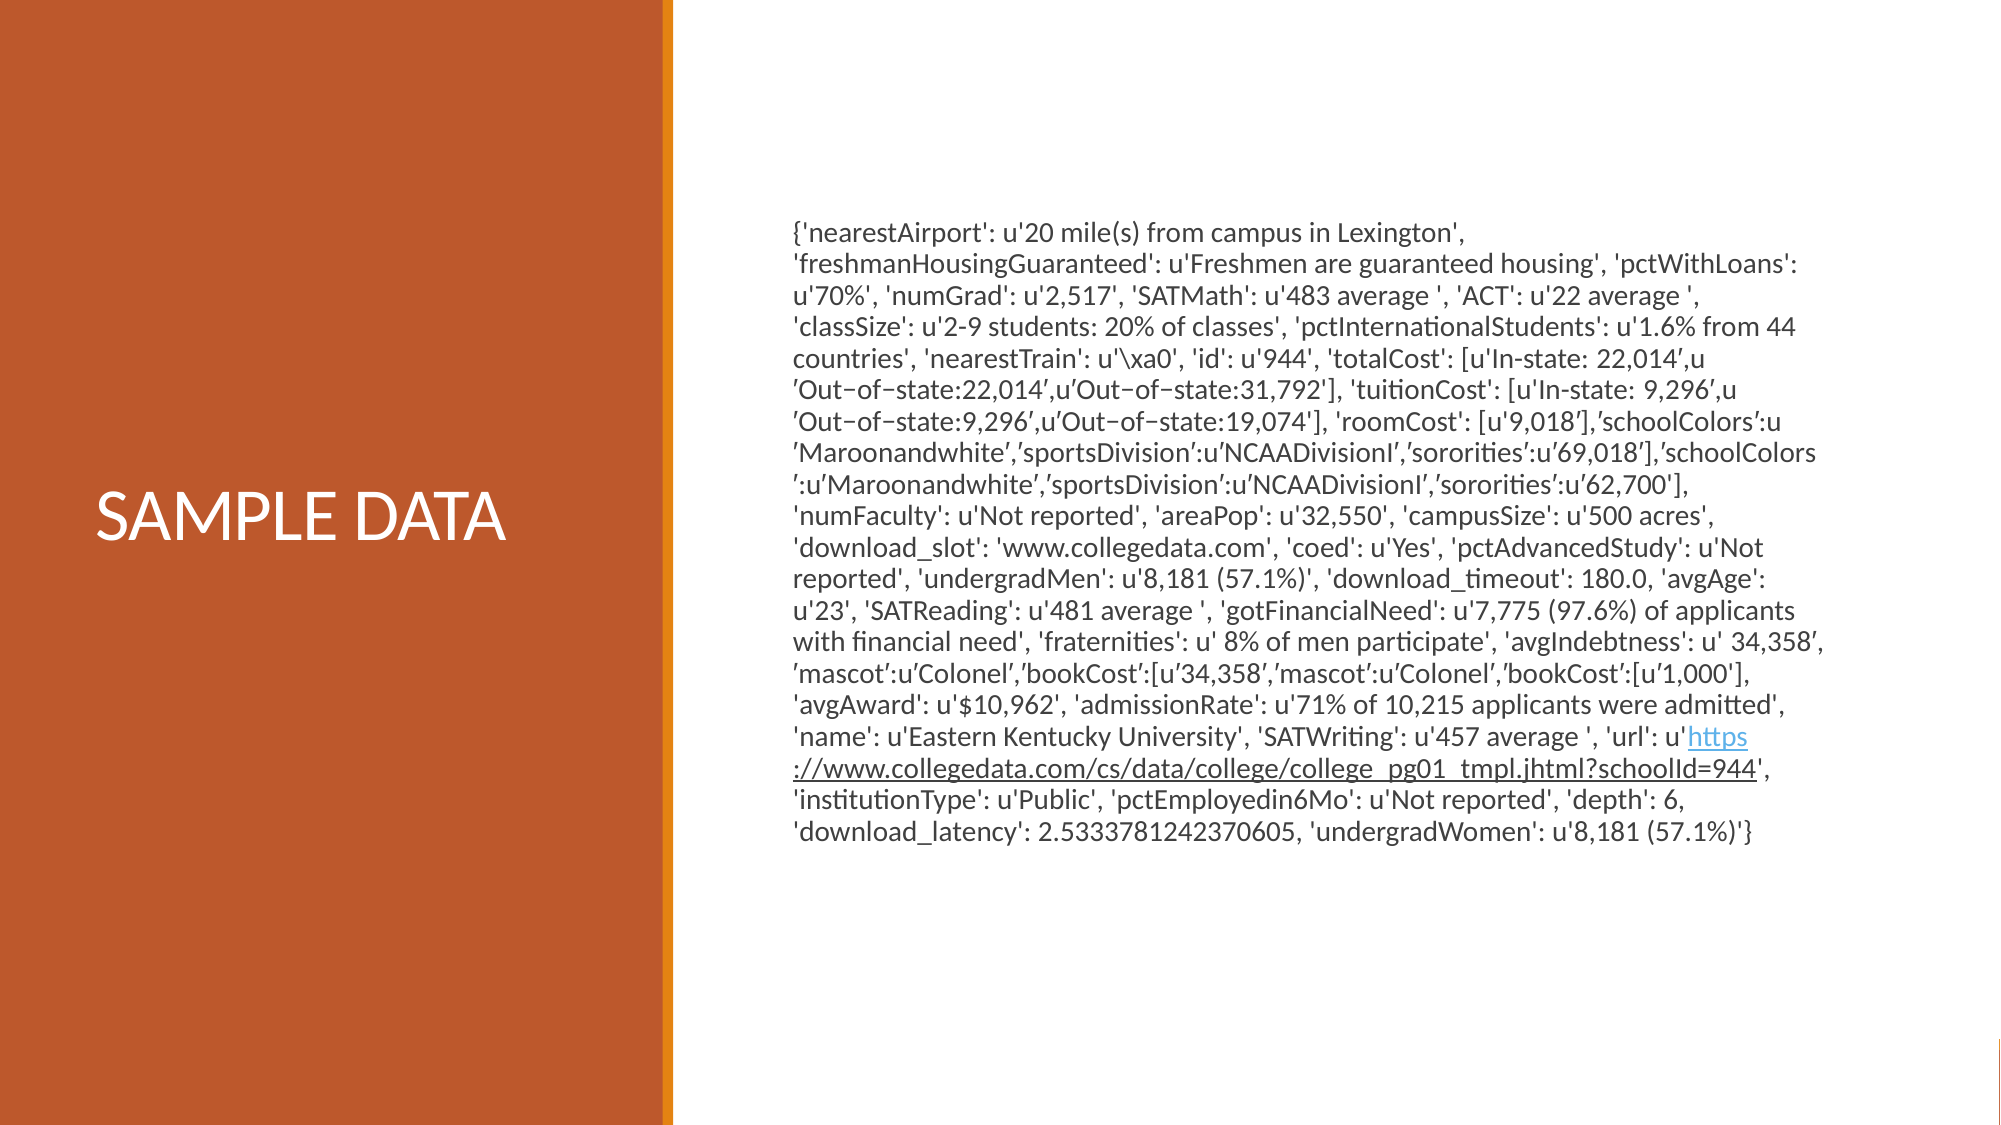

# SAMPLE DATA
{'nearestAirport': u'20 mile(s) from campus in Lexington', 'freshmanHousingGuaranteed': u'Freshmen are guaranteed housing', 'pctWithLoans': u'70%', 'numGrad': u'2,517', 'SATMath': u'483 average ', 'ACT': u'22 average ', 'classSize': u'2-9 students: 20% of classes', 'pctInternationalStudents': u'1.6% from 44 countries', 'nearestTrain': u'\xa0', 'id': u'944', 'totalCost': [u'In-state: 22,014′,u′Out−of−state:22,014′,u′Out−of−state:31,792'], 'tuitionCost': [u'In-state: 9,296′,u′Out−of−state:9,296′,u′Out−of−state:19,074'], 'roomCost': [u'9,018′],′schoolColors′:u′Maroonandwhite′,′sportsDivision′:u′NCAADivisionI′,′sororities′:u′69,018′],′schoolColors′:u′Maroonandwhite′,′sportsDivision′:u′NCAADivisionI′,′sororities′:u′62,700'], 'numFaculty': u'Not reported', 'areaPop': u'32,550', 'campusSize': u'500 acres', 'download_slot': 'www.collegedata.com', 'coed': u'Yes', 'pctAdvancedStudy': u'Not reported', 'undergradMen': u'8,181 (57.1%)', 'download_timeout': 180.0, 'avgAge': u'23', 'SATReading': u'481 average ', 'gotFinancialNeed': u'7,775 (97.6%) of applicants with financial need', 'fraternities': u' 8% of men participate', 'avgIndebtness': u' 34,358′,′mascot′:u′Colonel′,′bookCost′:[u′34,358′,′mascot′:u′Colonel′,′bookCost′:[u′1,000'], 'avgAward': u'$10,962', 'admissionRate': u'71% of 10,215 applicants were admitted', 'name': u'Eastern Kentucky University', 'SATWriting': u'457 average ', 'url': u'https://www.collegedata.com/cs/data/college/college_pg01_tmpl.jhtml?schoolId=944', 'institutionType': u'Public', 'pctEmployedin6Mo': u'Not reported', 'depth': 6, 'download_latency': 2.5333781242370605, 'undergradWomen': u'8,181 (57.1%)'}